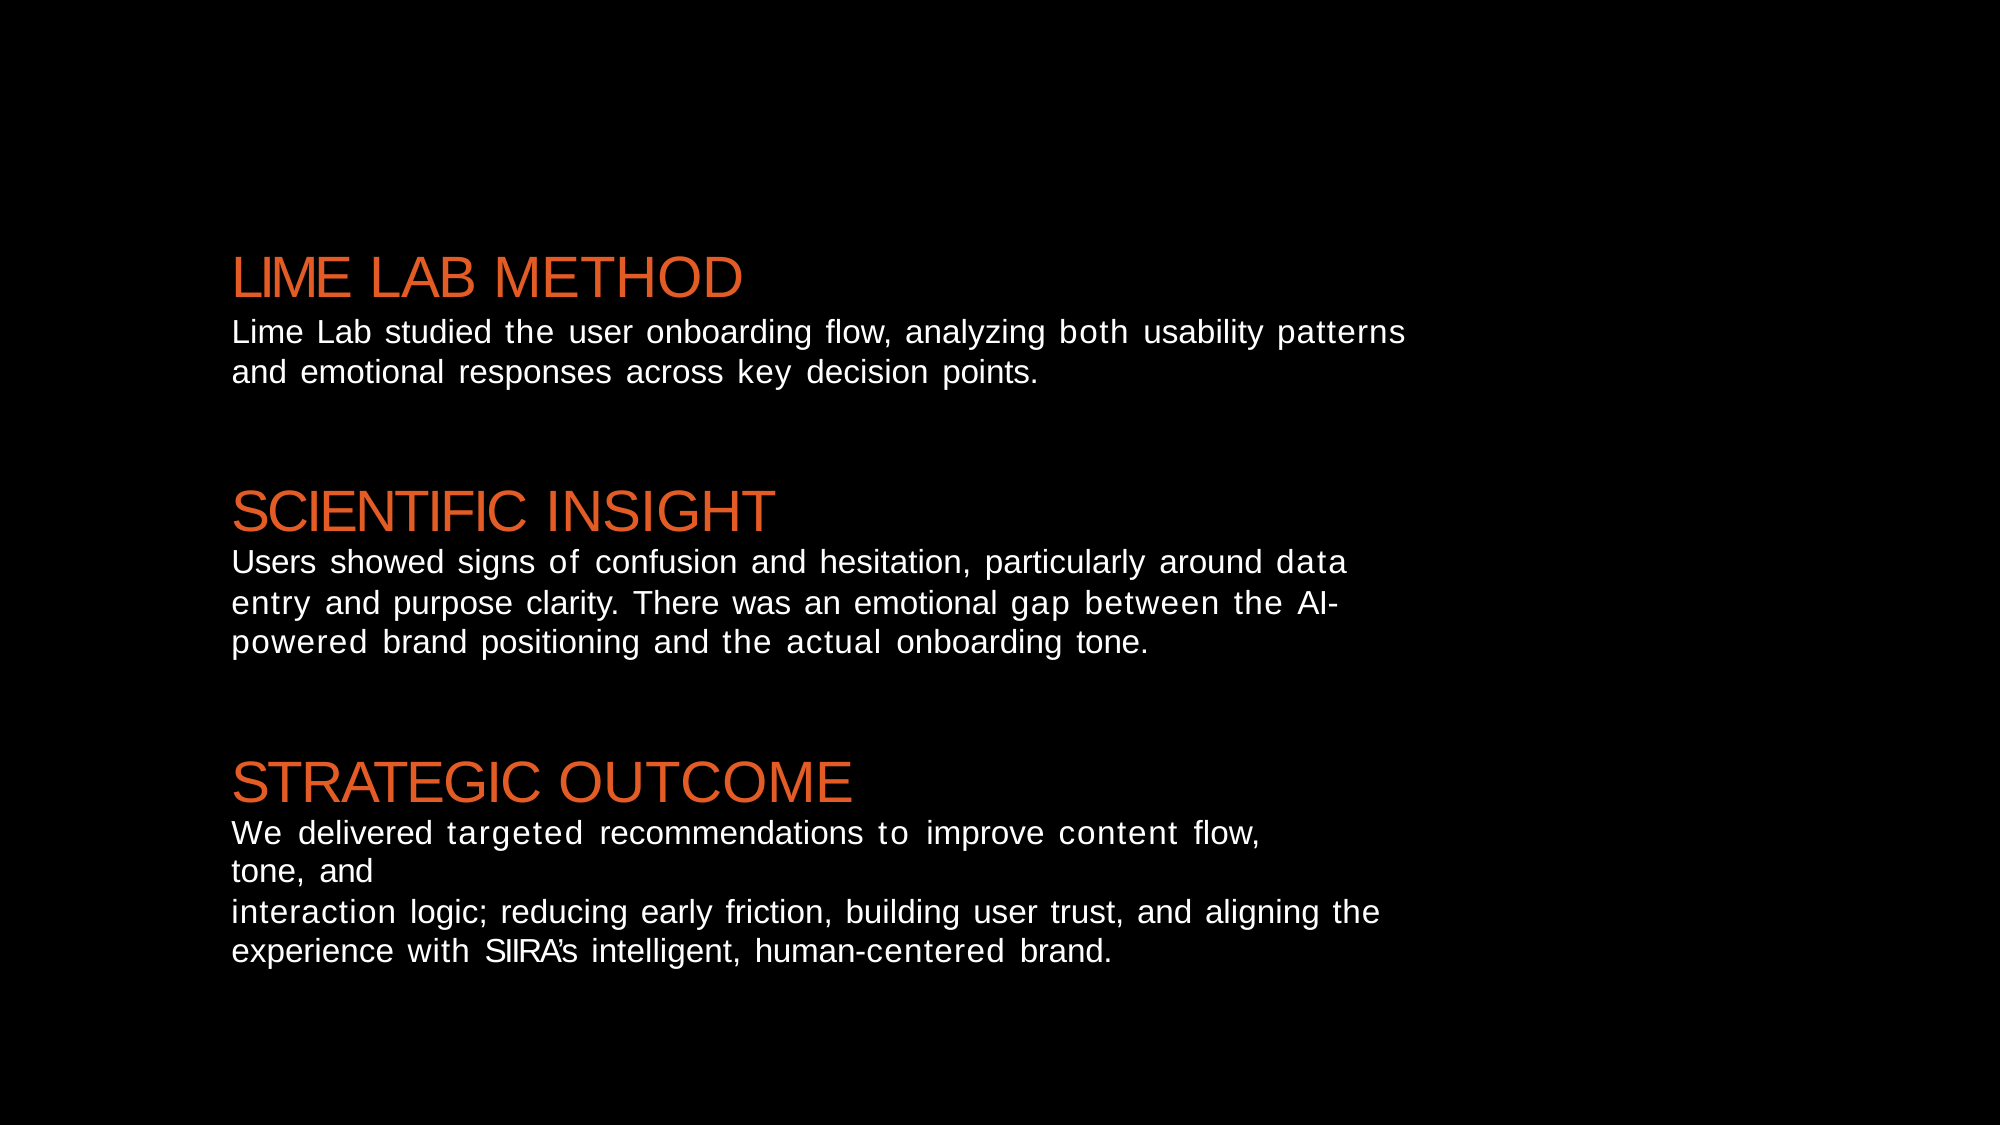

# LIME LAB METHOD
Lime Lab studied the user onboarding flow, analyzing both usability patterns and emotional responses across key decision points.
SCIENTIFIC INSIGHT
Users showed signs of confusion and hesitation, particularly around data
entry and purpose clarity. There was an emotional gap between the AI- powered brand positioning and the actual onboarding tone.

STRATEGIC OUTCOME
We delivered targeted recommendations to improve content flow, tone, and
interaction logic; reducing early friction, building user trust, and aligning the experience with SIIRA’s intelligent, human-centered brand.